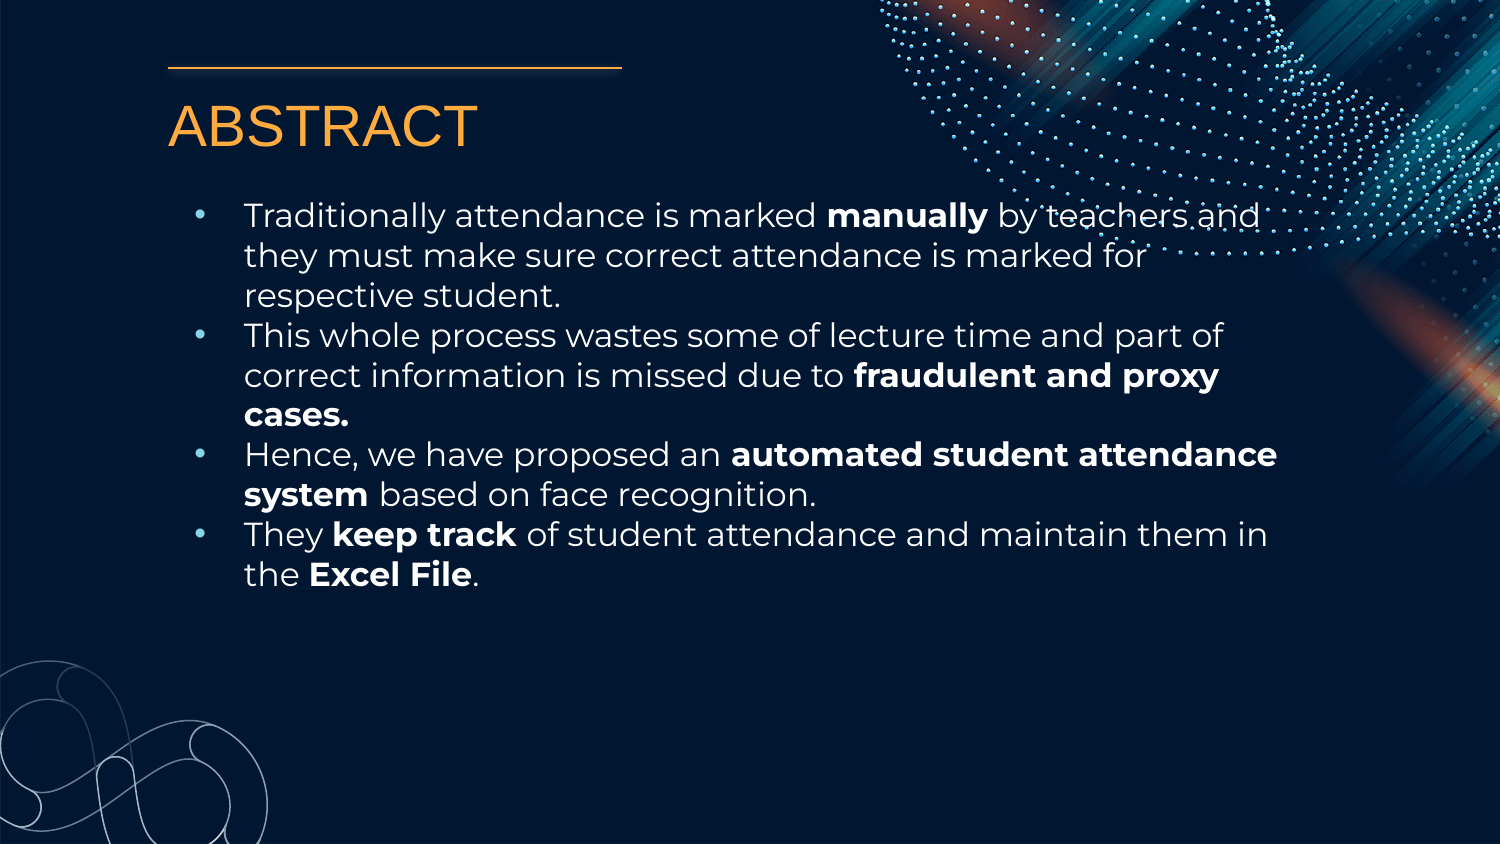

# ABSTRACT

Traditionally attendance is marked manually by teachers and they must make sure correct attendance is marked for respective student.
This whole process wastes some of lecture time and part of correct information is missed due to fraudulent and proxy cases.
Hence, we have proposed an automated student attendance system based on face recognition.
They keep track of student attendance and maintain them in the Excel File.